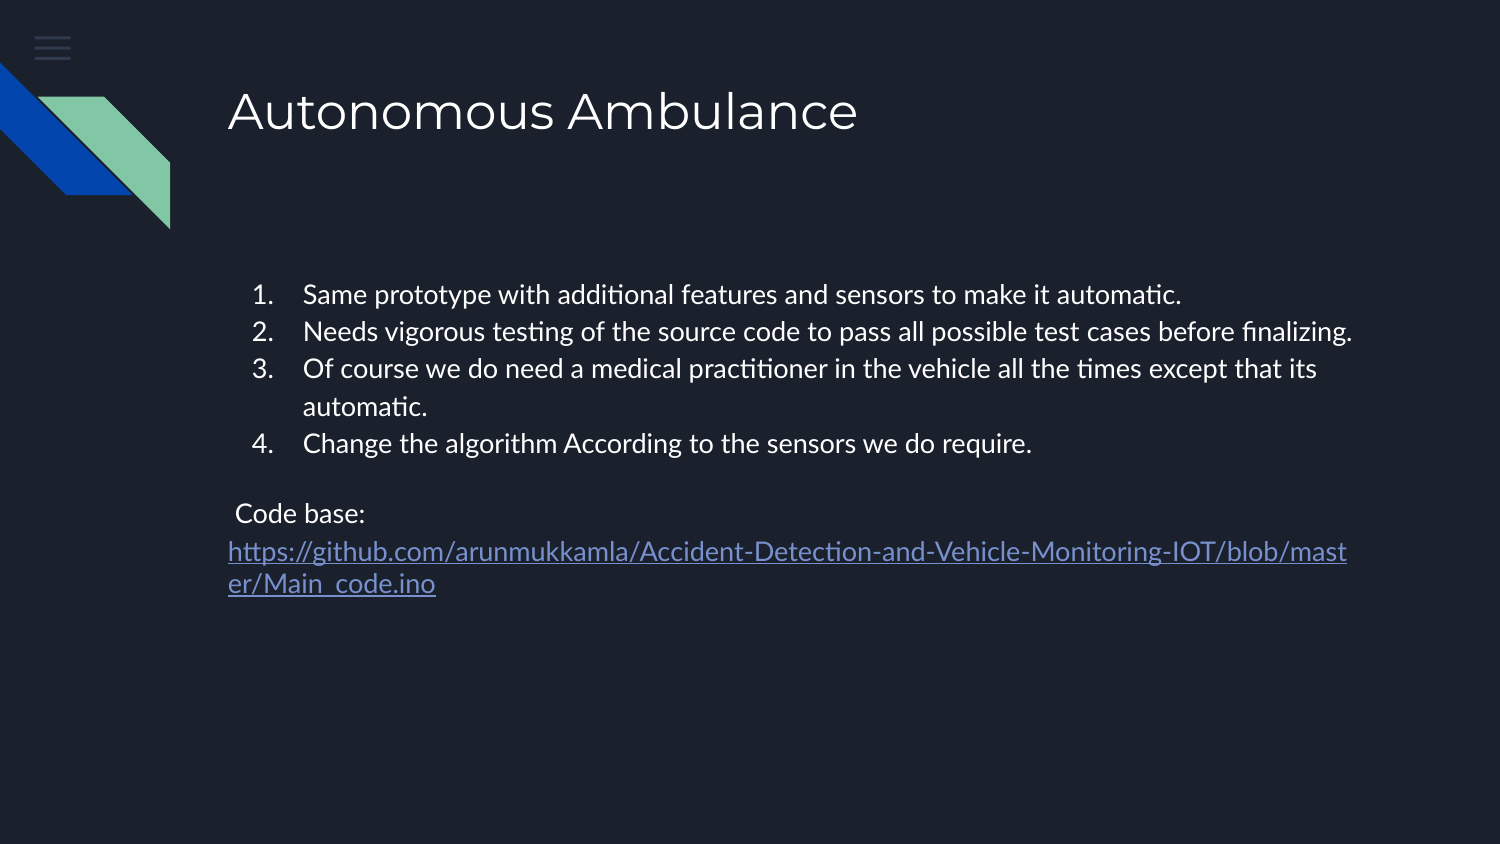

# Autonomous Ambulance
Same prototype with additional features and sensors to make it automatic.
Needs vigorous testing of the source code to pass all possible test cases before finalizing.
Of course we do need a medical practitioner in the vehicle all the times except that its automatic.
Change the algorithm According to the sensors we do require.
 Code base: https://github.com/arunmukkamla/Accident-Detection-and-Vehicle-Monitoring-IOT/blob/master/Main_code.ino